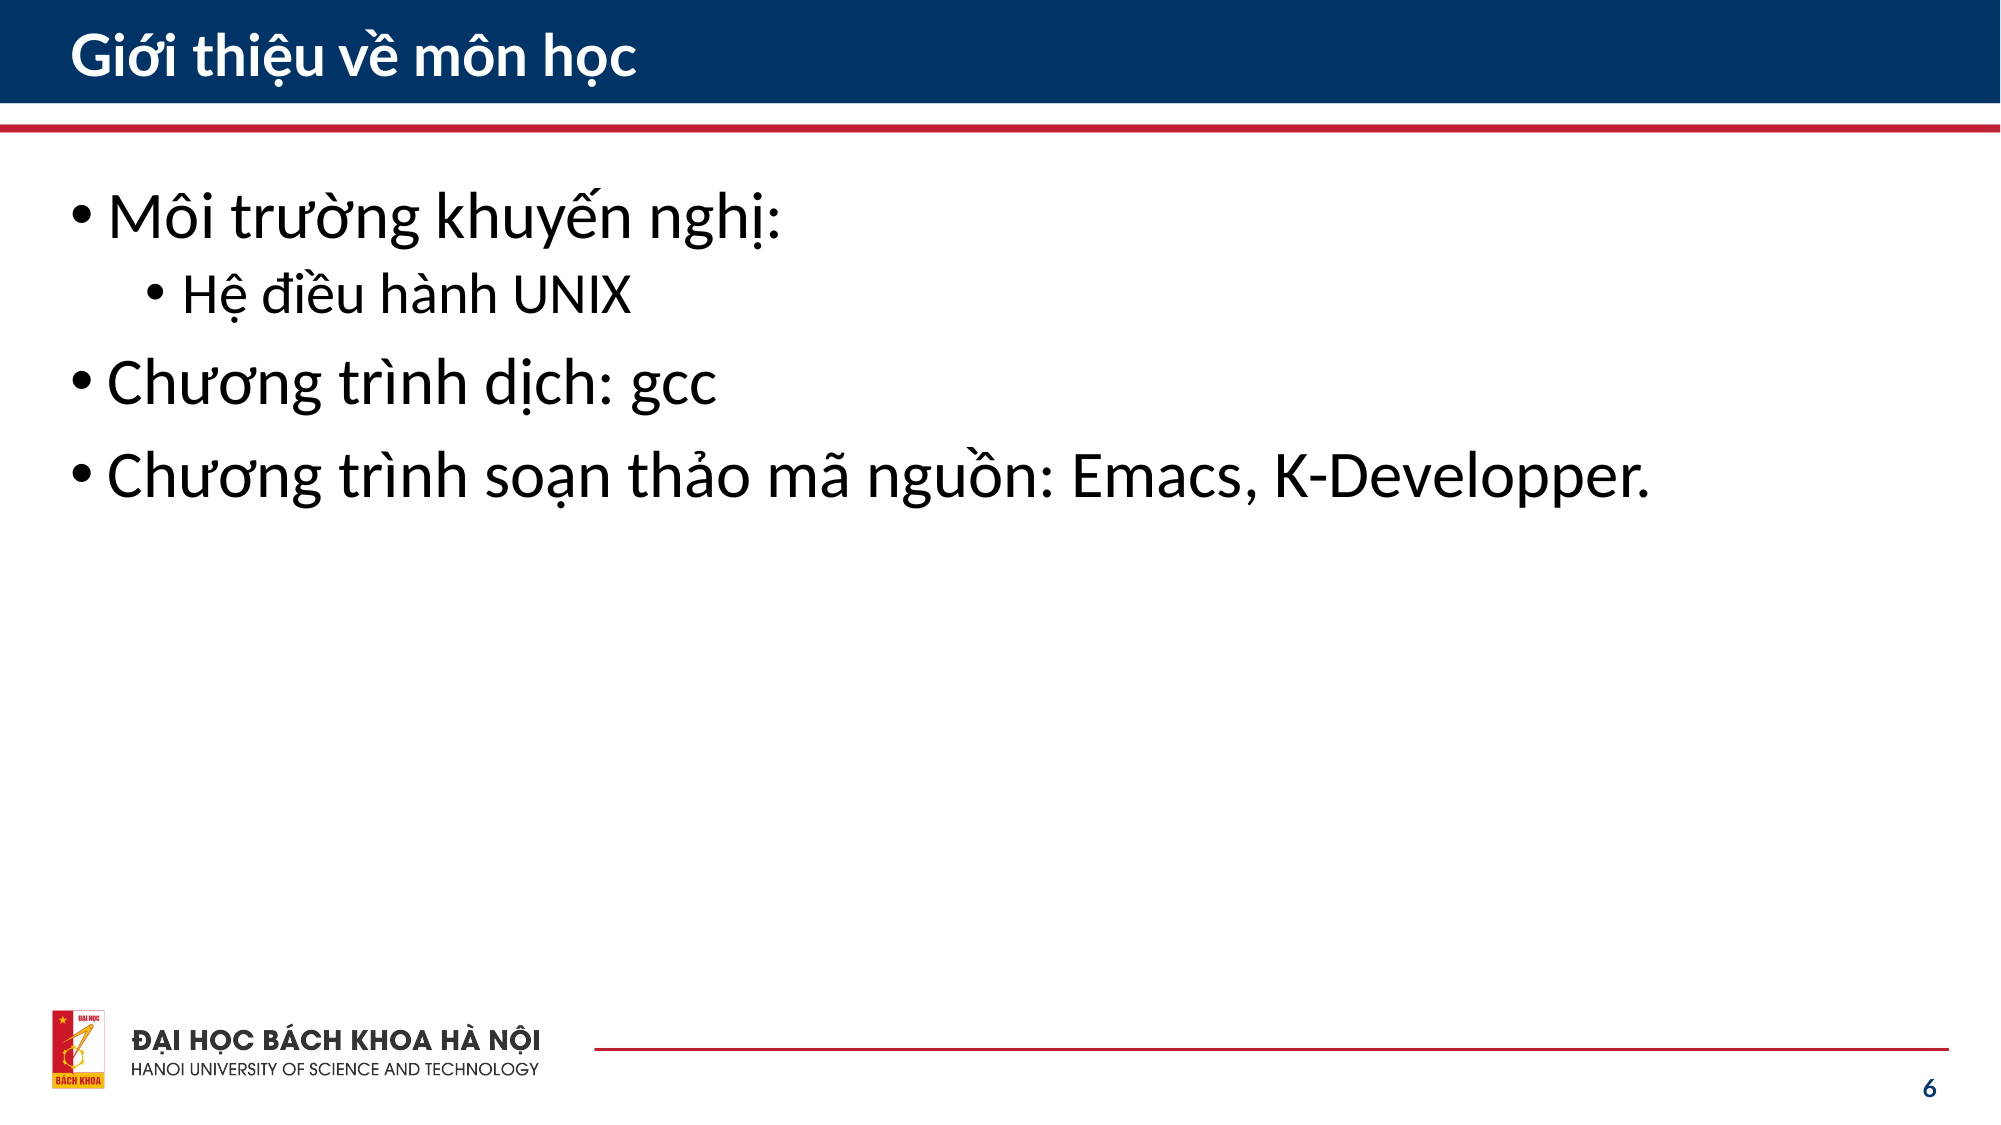

# Giới thiệu về môn học
Môi trường khuyến nghị:
Hệ điều hành UNIX
Chương trình dịch: gcc
Chương trình soạn thảo mã nguồn: Emacs, K-Developper.

6